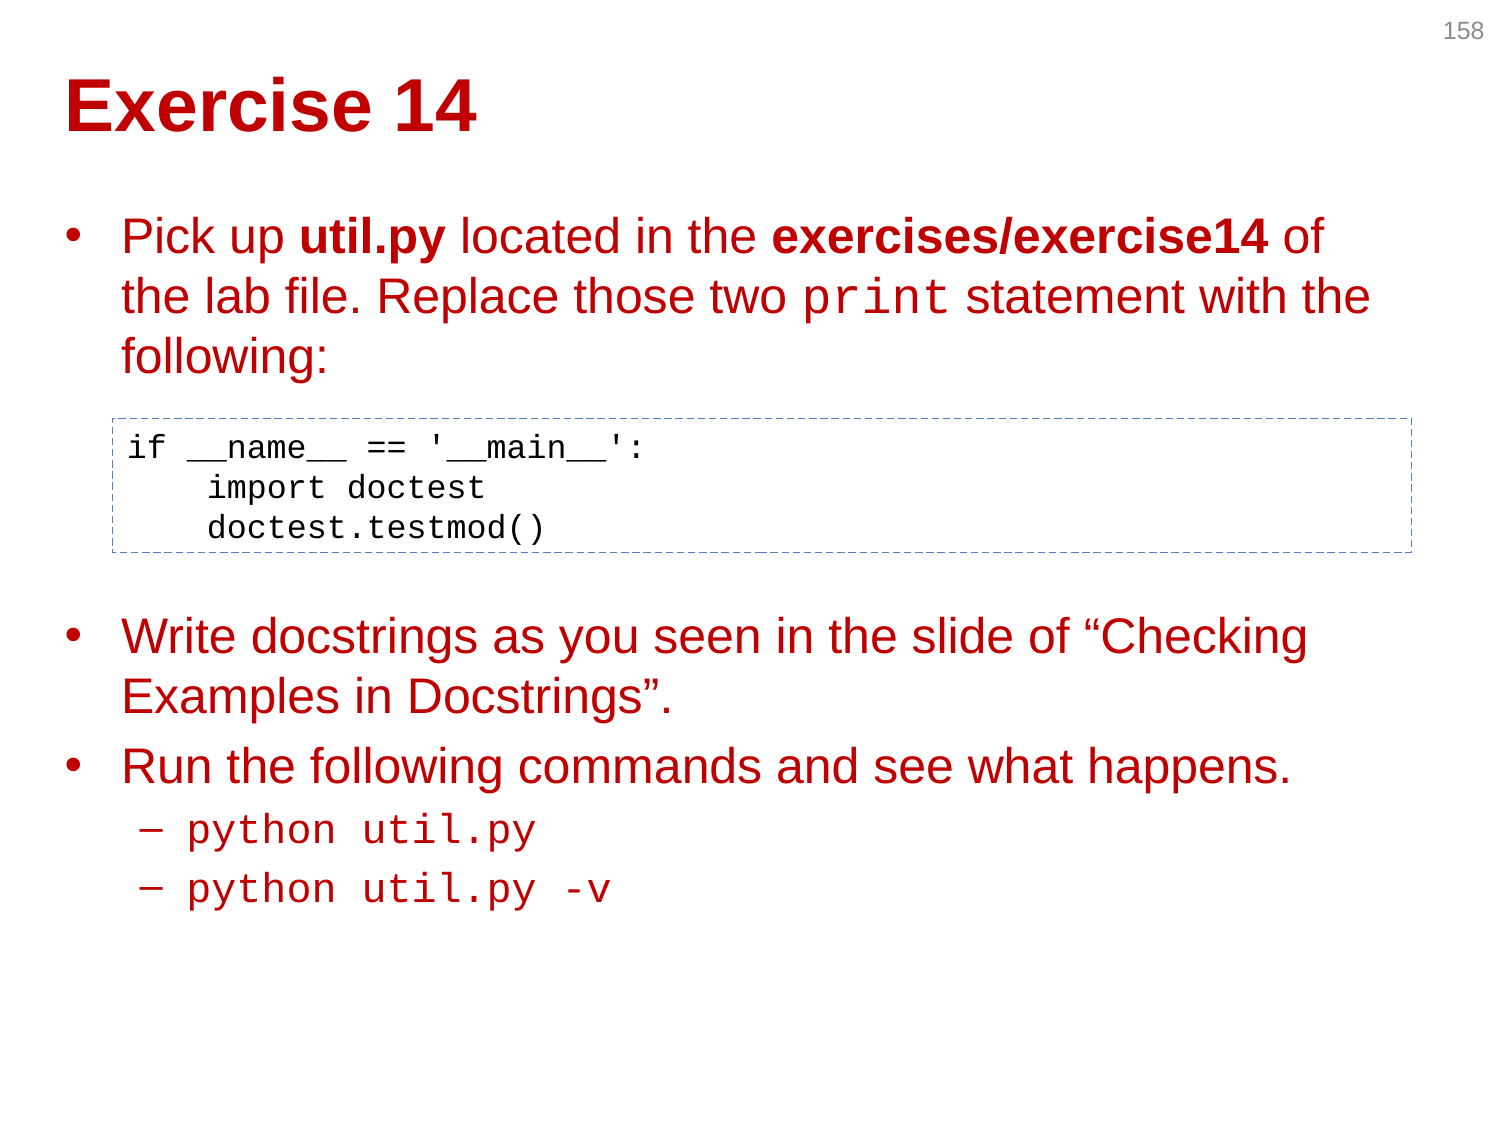

158
# Exercise 14
Pick up util.py located in the exercises/exercise14 of the lab file. Replace those two print statement with the following:

Write docstrings as you seen in the slide of “Checking Examples in Docstrings”.
Run the following commands and see what happens.
python util.py
python util.py -v
if __name__ == '__main__':
    import doctest
    doctest.testmod()